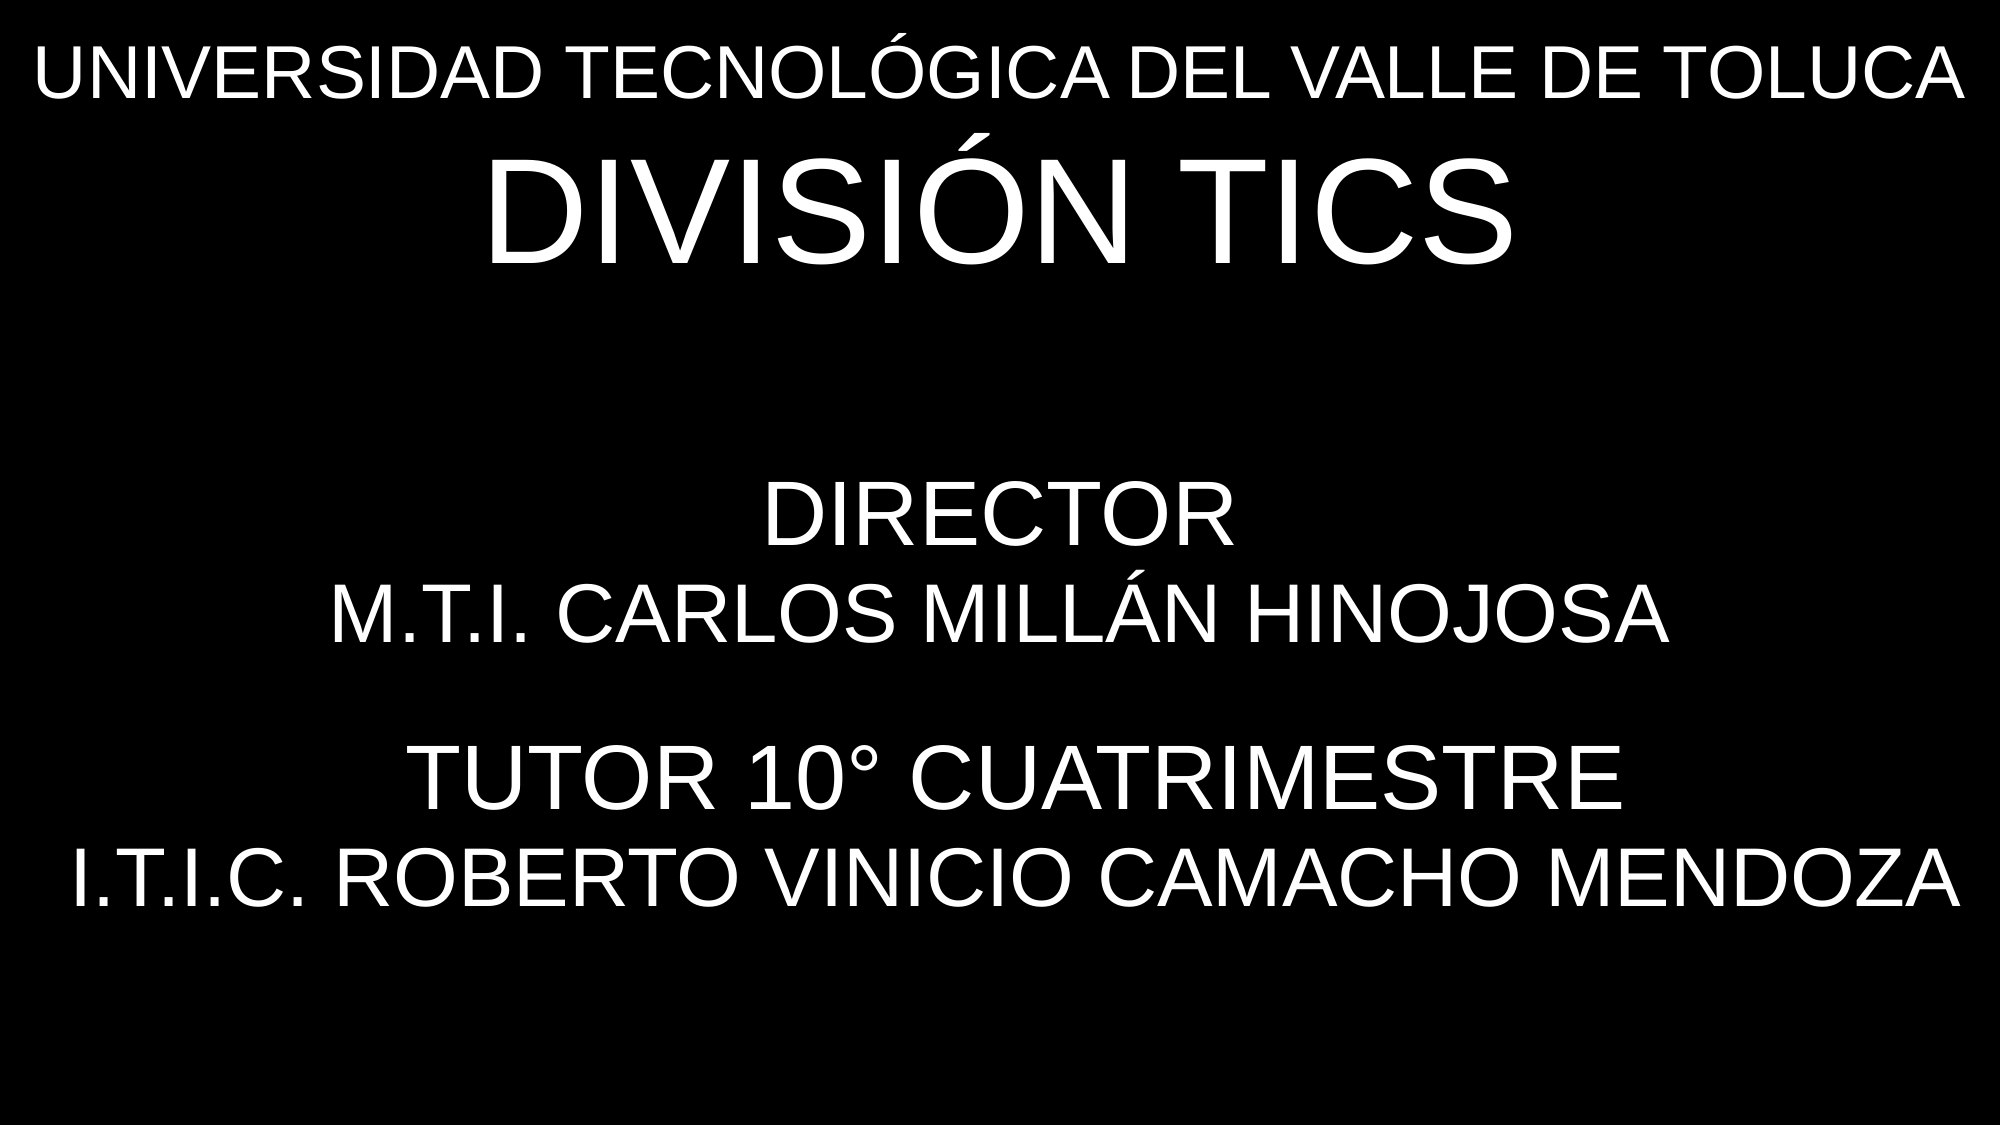

UNIVERSIDAD TECNOLÓGICA DEL VALLE DE TOLUCA
DIVISIÓN TICS
DIRECTOR
M.T.I. CARLOS MILLÁN HINOJOSA
TUTOR 10° CUATRIMESTRE
I.T.I.C. ROBERTO VINICIO CAMACHO MENDOZA